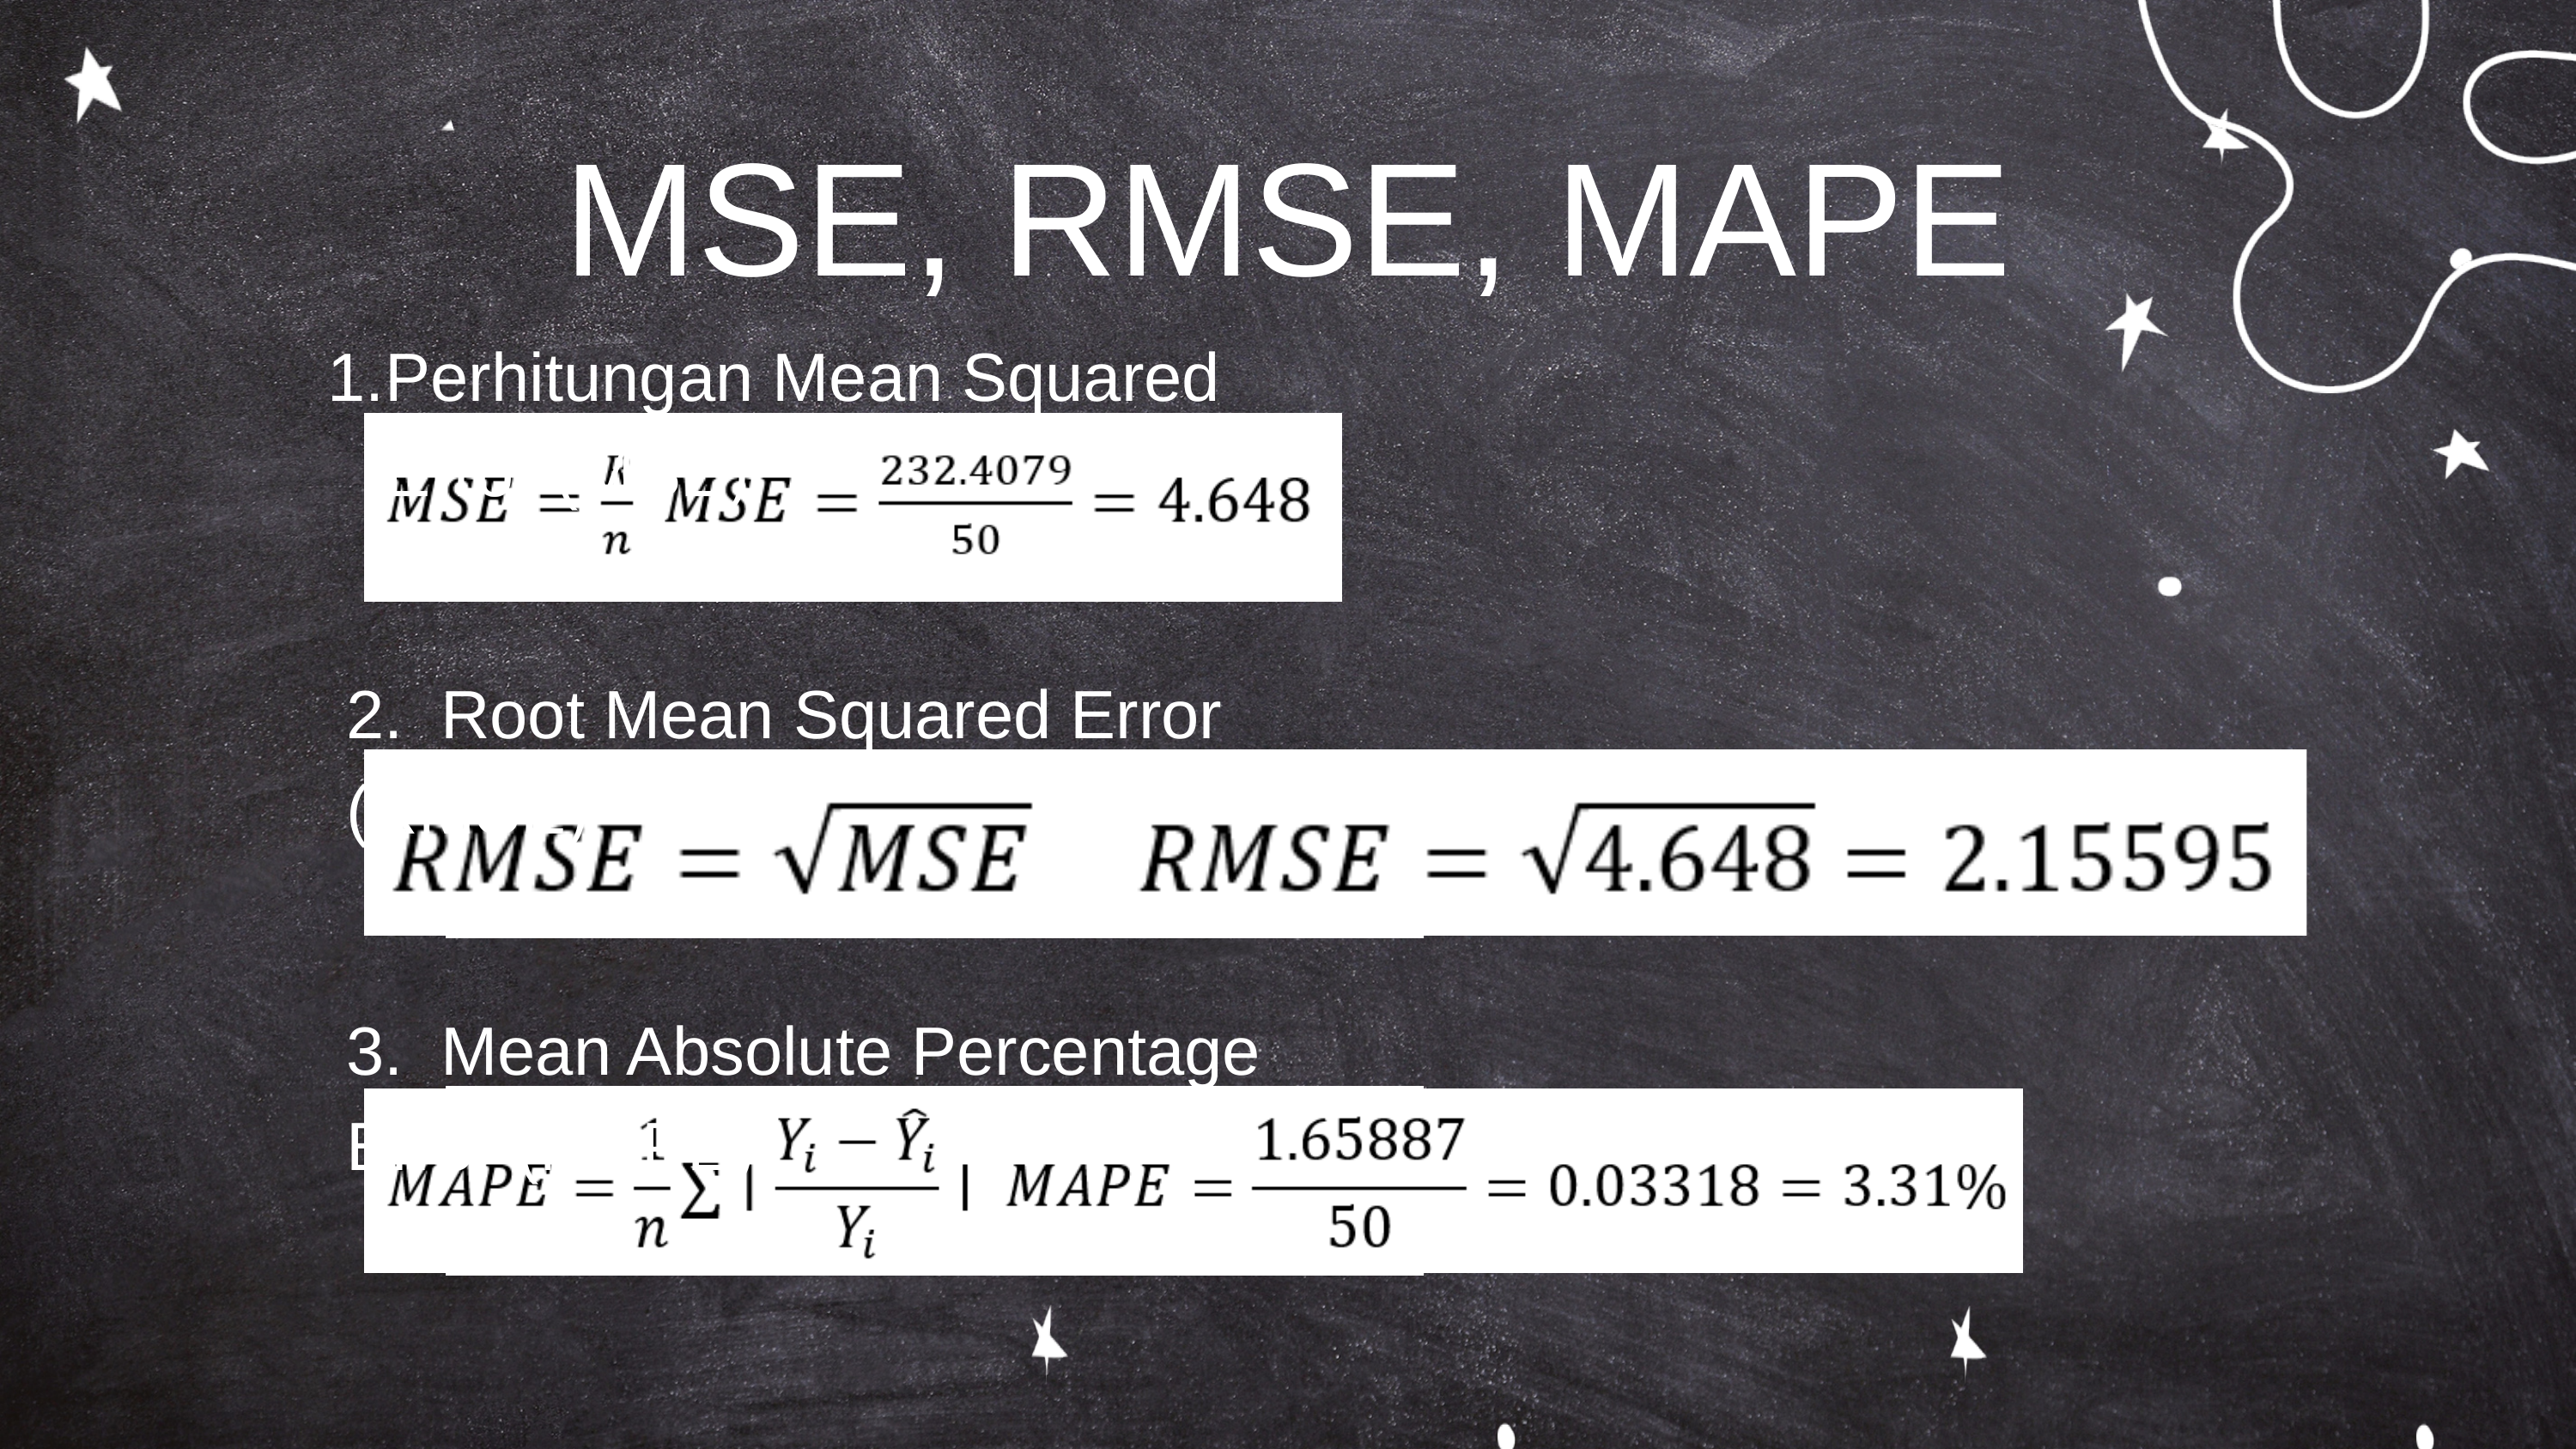

MSE, RMSE, MAPE

Perhitungan Mean Squared Error (MSE)

2.  Root Mean Squared Error (RMSE)

3.  Mean Absolute Percentage Error (MAPE)